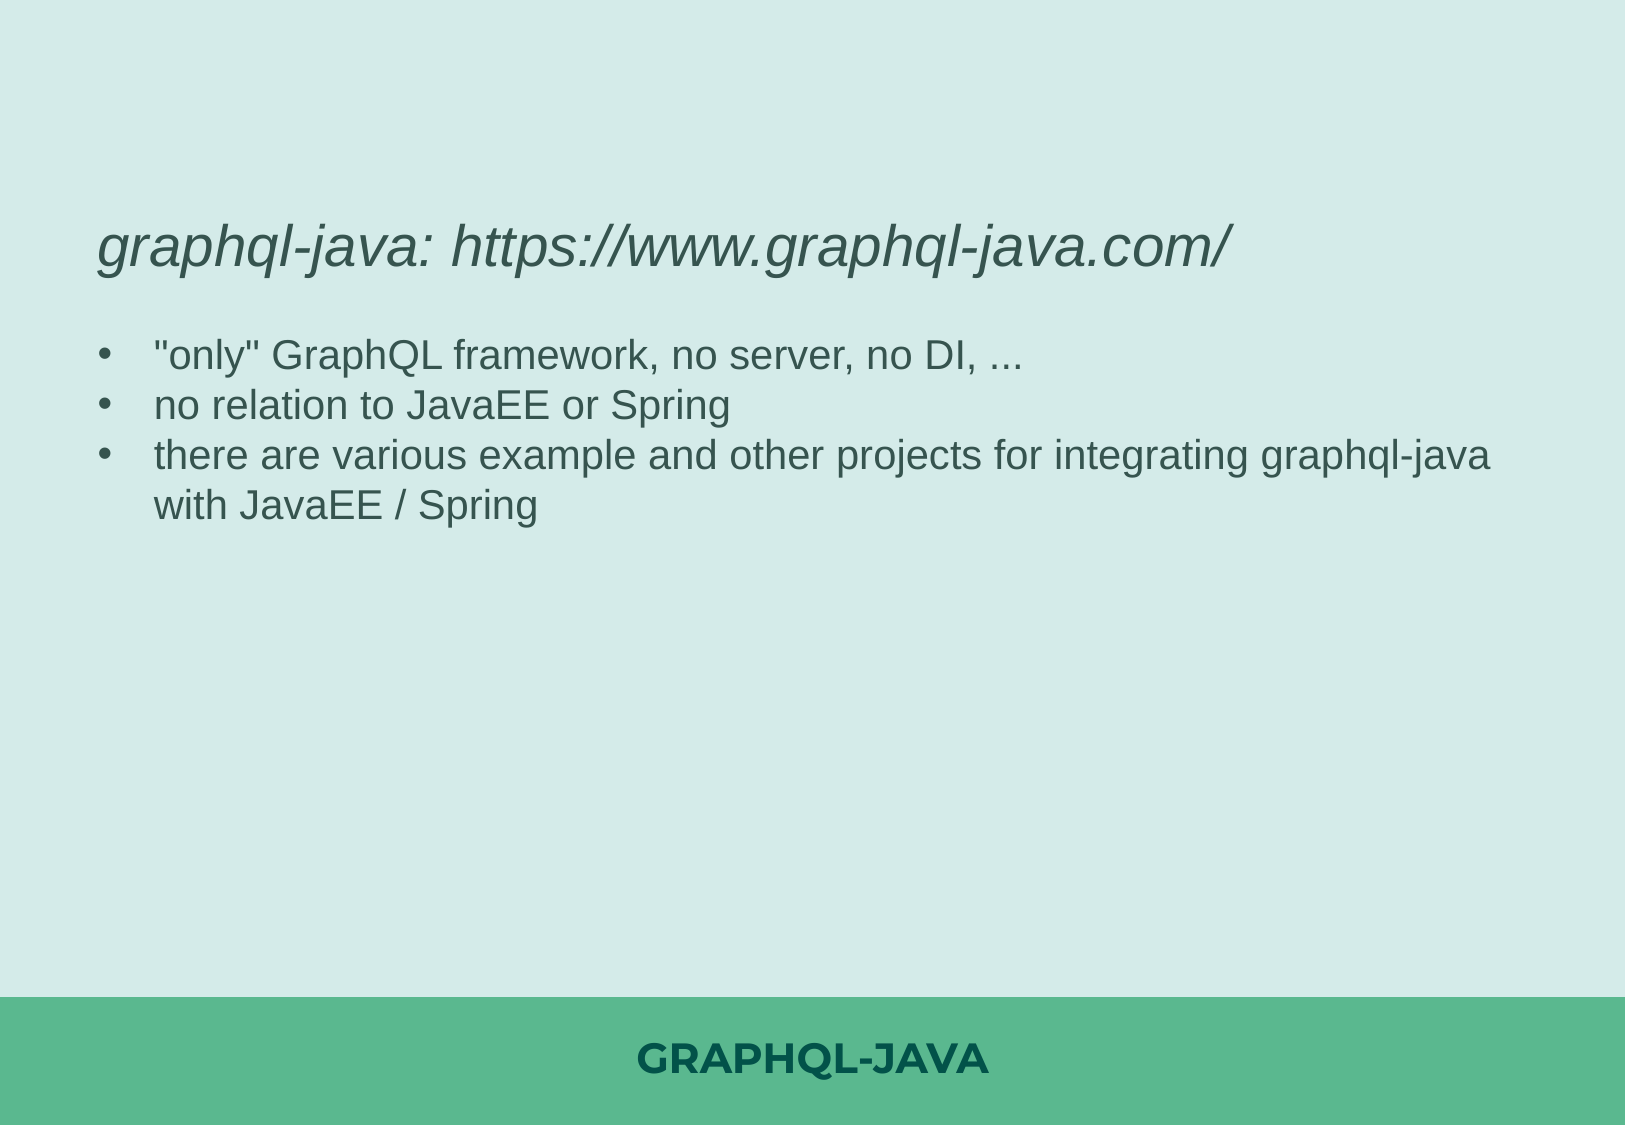

graphql-java: https://www.graphql-java.com/

"only" GraphQL framework, no server, no DI, ...
no relation to JavaEE or Spring
there are various example and other projects for integrating graphql-java with JavaEE / Spring

# GraphQL-java